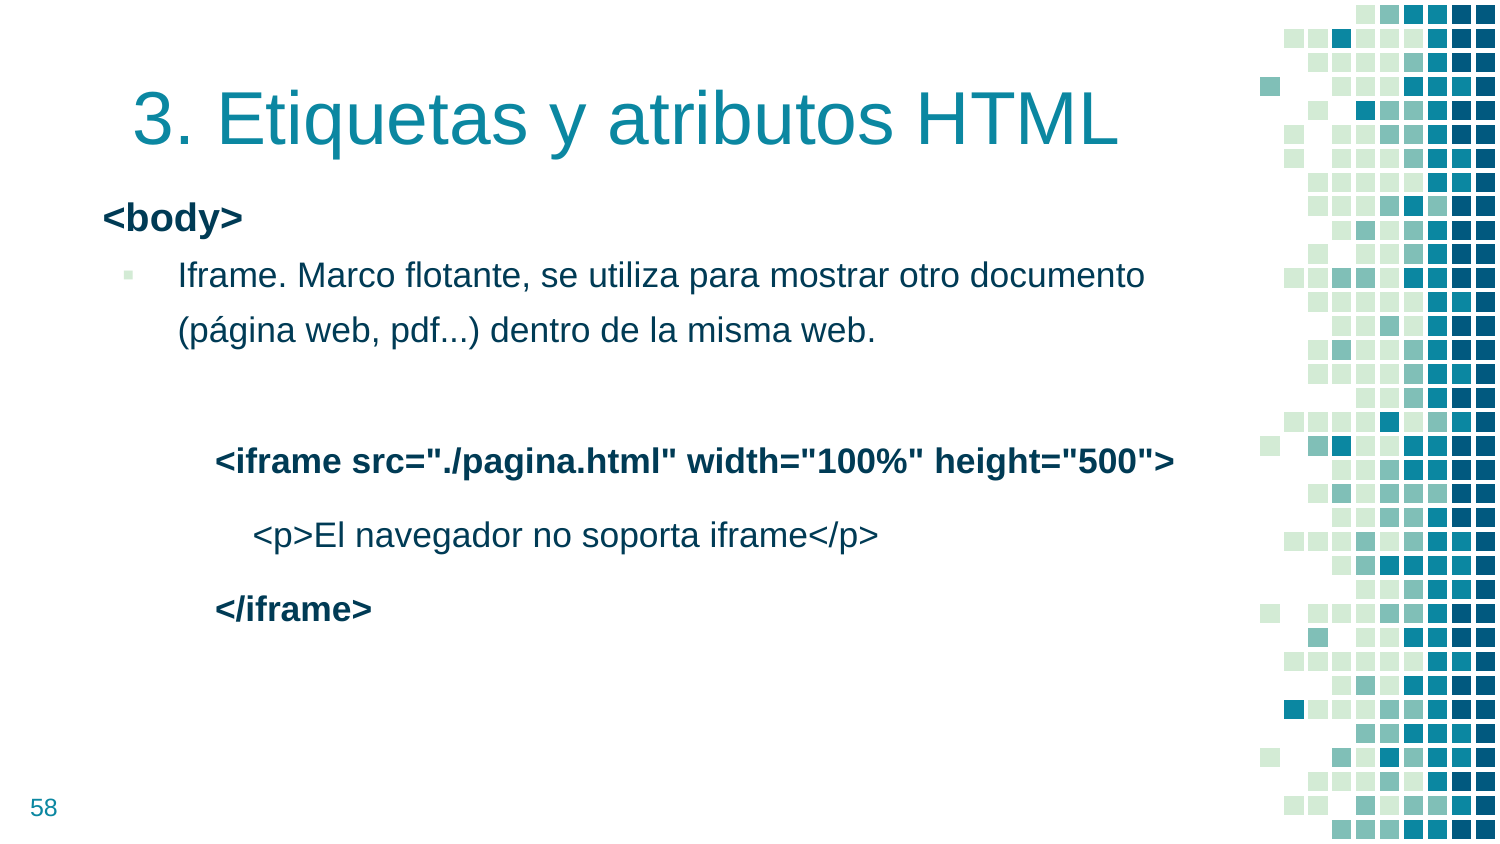

# 3. Etiquetas y atributos HTML
<body>
Iframe. Marco flotante, se utiliza para mostrar otro documento
(página web, pdf...) dentro de la misma web.

<iframe src="./pagina.html" width="100%" height="500">
<p>El navegador no soporta iframe</p>
</iframe>

58